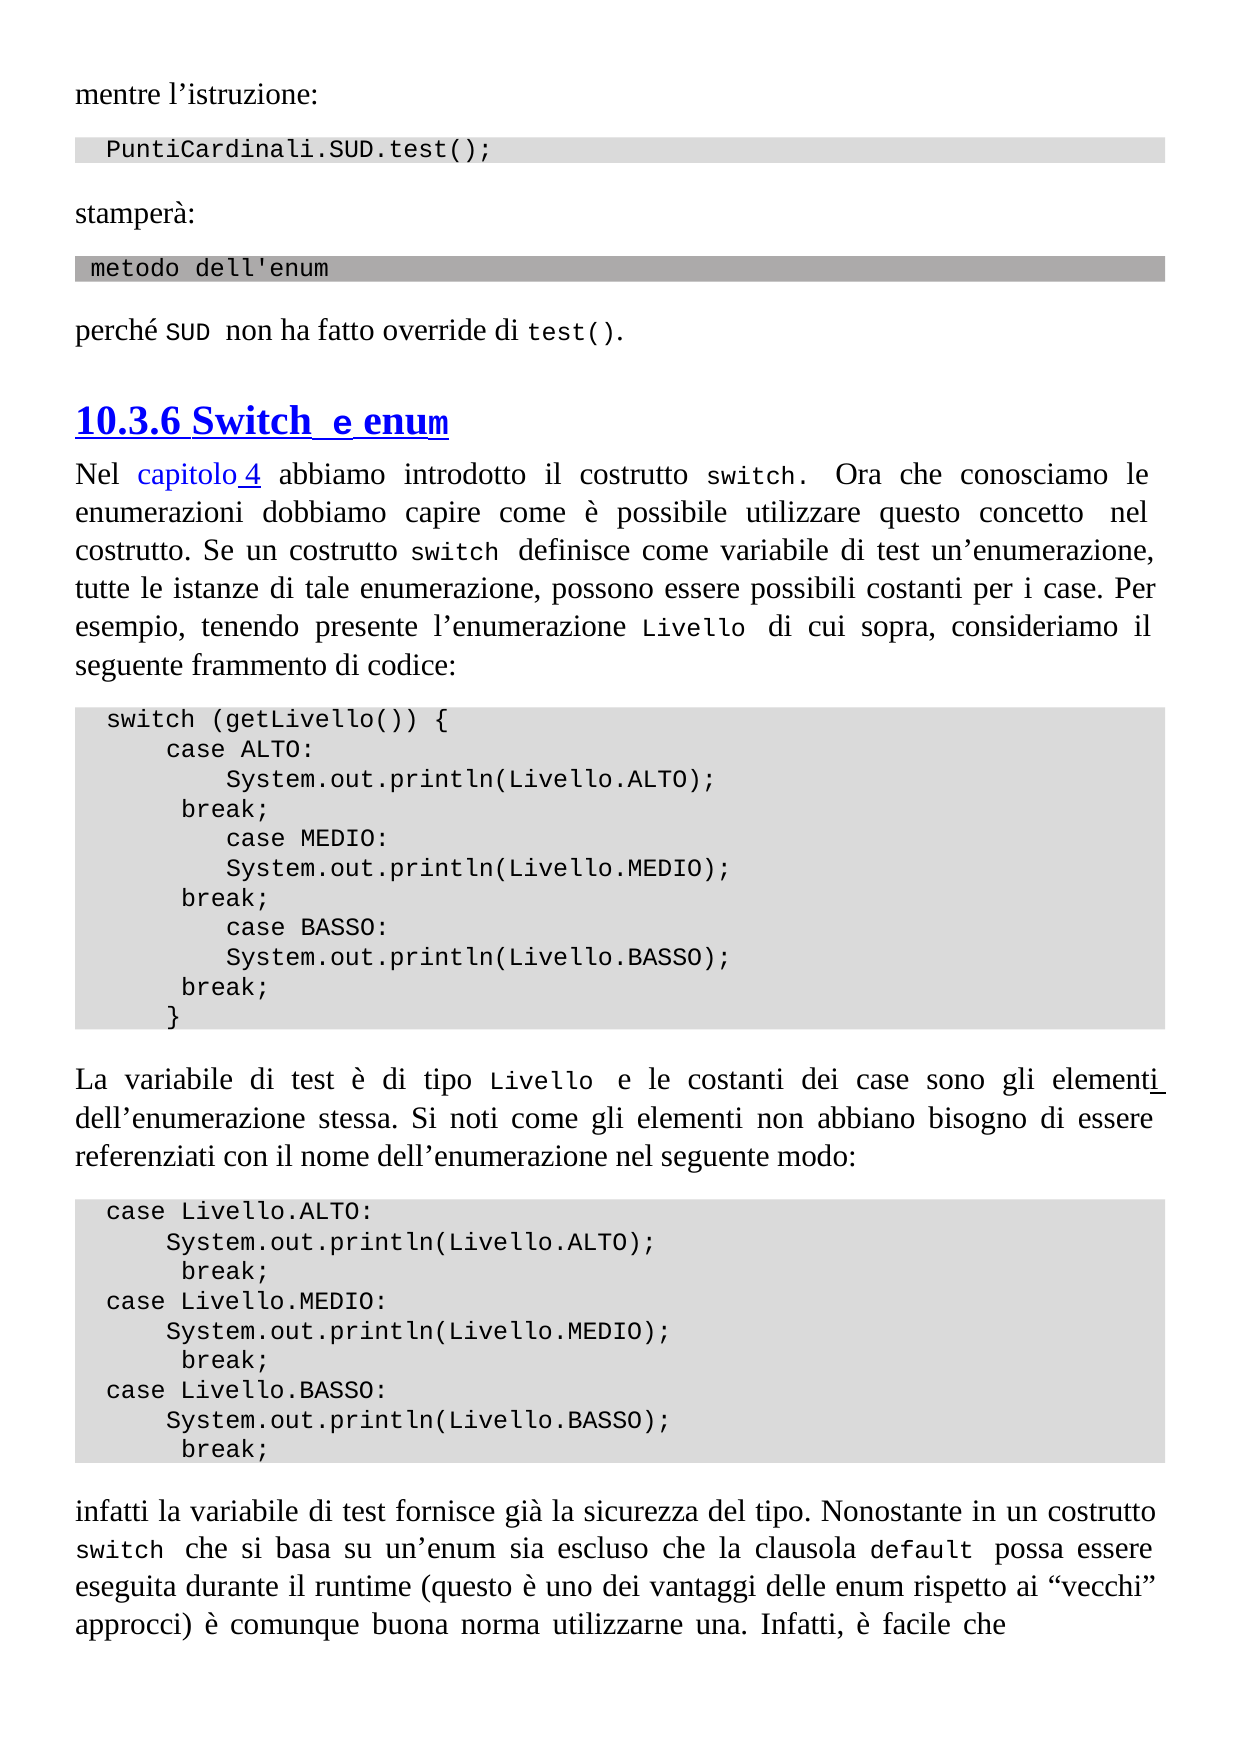

mentre l’istruzione:
PuntiCardinali.SUD.test();
stamperà:
metodo dell'enum
perché SUD non ha fatto override di test().

10.3.6 Switch e enum
Nel capitolo 4 abbiamo introdotto il costrutto switch. Ora che conosciamo le  enumerazioni dobbiamo capire come è possibile utilizzare questo concetto nel  costrutto. Se un costrutto switch definisce come variabile di test un’enumerazione,  tutte le istanze di tale enumerazione, possono essere possibili costanti per i case. Per  esempio, tenendo presente l’enumerazione Livello di cui sopra, consideriamo il  seguente frammento di codice:
switch (getLivello()) {
case ALTO:
System.out.println(Livello.ALTO);  break;
case MEDIO:
System.out.println(Livello.MEDIO);  break;
case BASSO:
System.out.println(Livello.BASSO);  break;
}
La variabile di test è di tipo Livello e le costanti dei case sono gli elementi  dell’enumerazione stessa. Si noti come gli elementi non abbiano bisogno di essere  referenziati con il nome dell’enumerazione nel seguente modo:
case Livello.ALTO:
System.out.println(Livello.ALTO);  break;
case Livello.MEDIO:  System.out.println(Livello.MEDIO);  break;
case Livello.BASSO:  System.out.println(Livello.BASSO);  break;
infatti la variabile di test fornisce già la sicurezza del tipo. Nonostante in un costrutto  switch che si basa su un’enum sia escluso che la clausola default possa essere  eseguita durante il runtime (questo è uno dei vantaggi delle enum rispetto ai “vecchi”  approcci) è comunque buona norma utilizzarne una. Infatti, è facile che